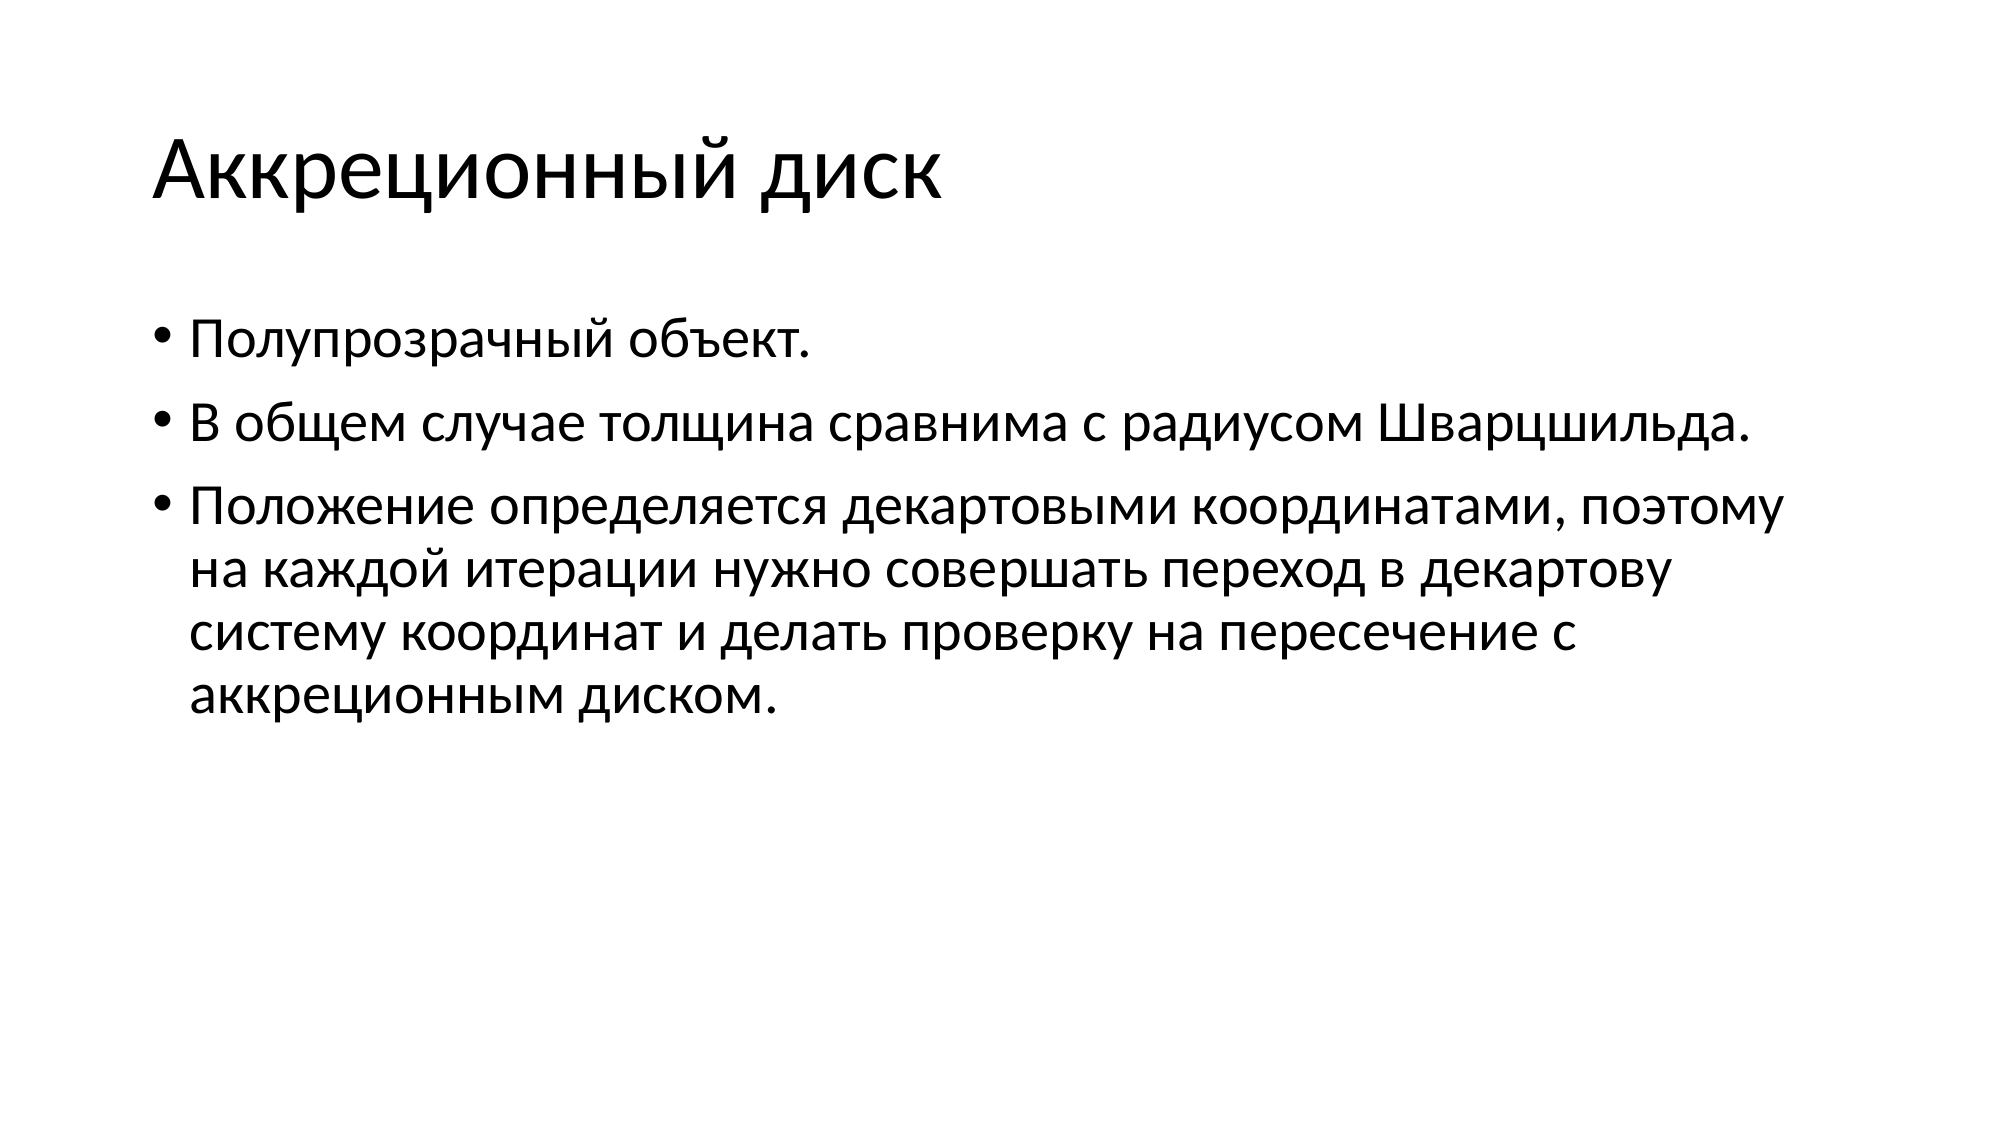

# Аккреционный диск
Полупрозрачный объект.
В общем случае толщина сравнима с радиусом Шварцшильда.
Положение определяется декартовыми координатами, поэтому на каждой итерации нужно совершать переход в декартову систему координат и делать проверку на пересечение с аккреционным диском.